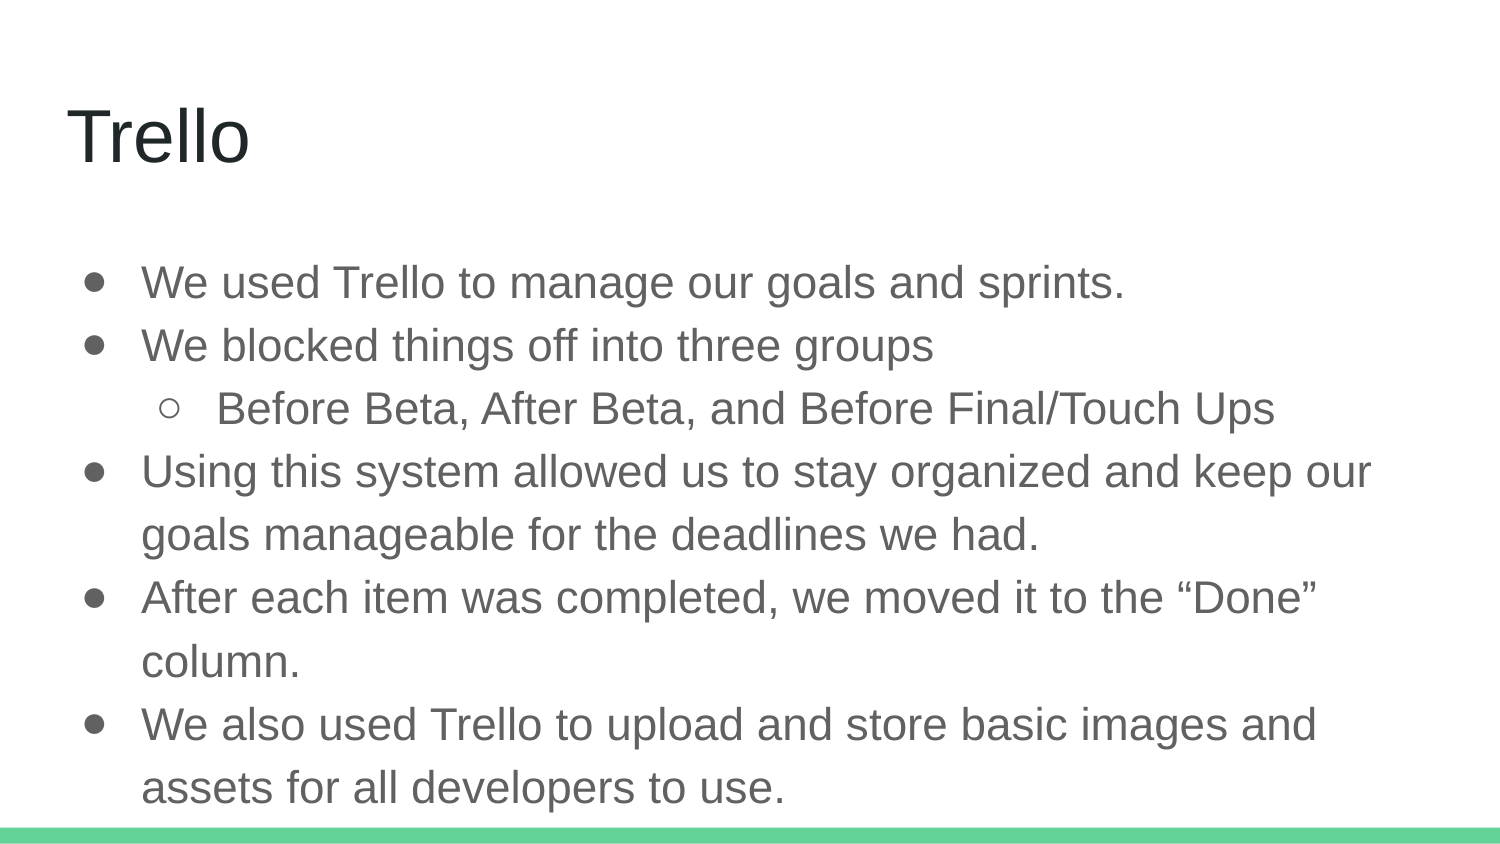

# Trello
We used Trello to manage our goals and sprints.
We blocked things off into three groups
Before Beta, After Beta, and Before Final/Touch Ups
Using this system allowed us to stay organized and keep our goals manageable for the deadlines we had.
After each item was completed, we moved it to the “Done” column.
We also used Trello to upload and store basic images and assets for all developers to use.